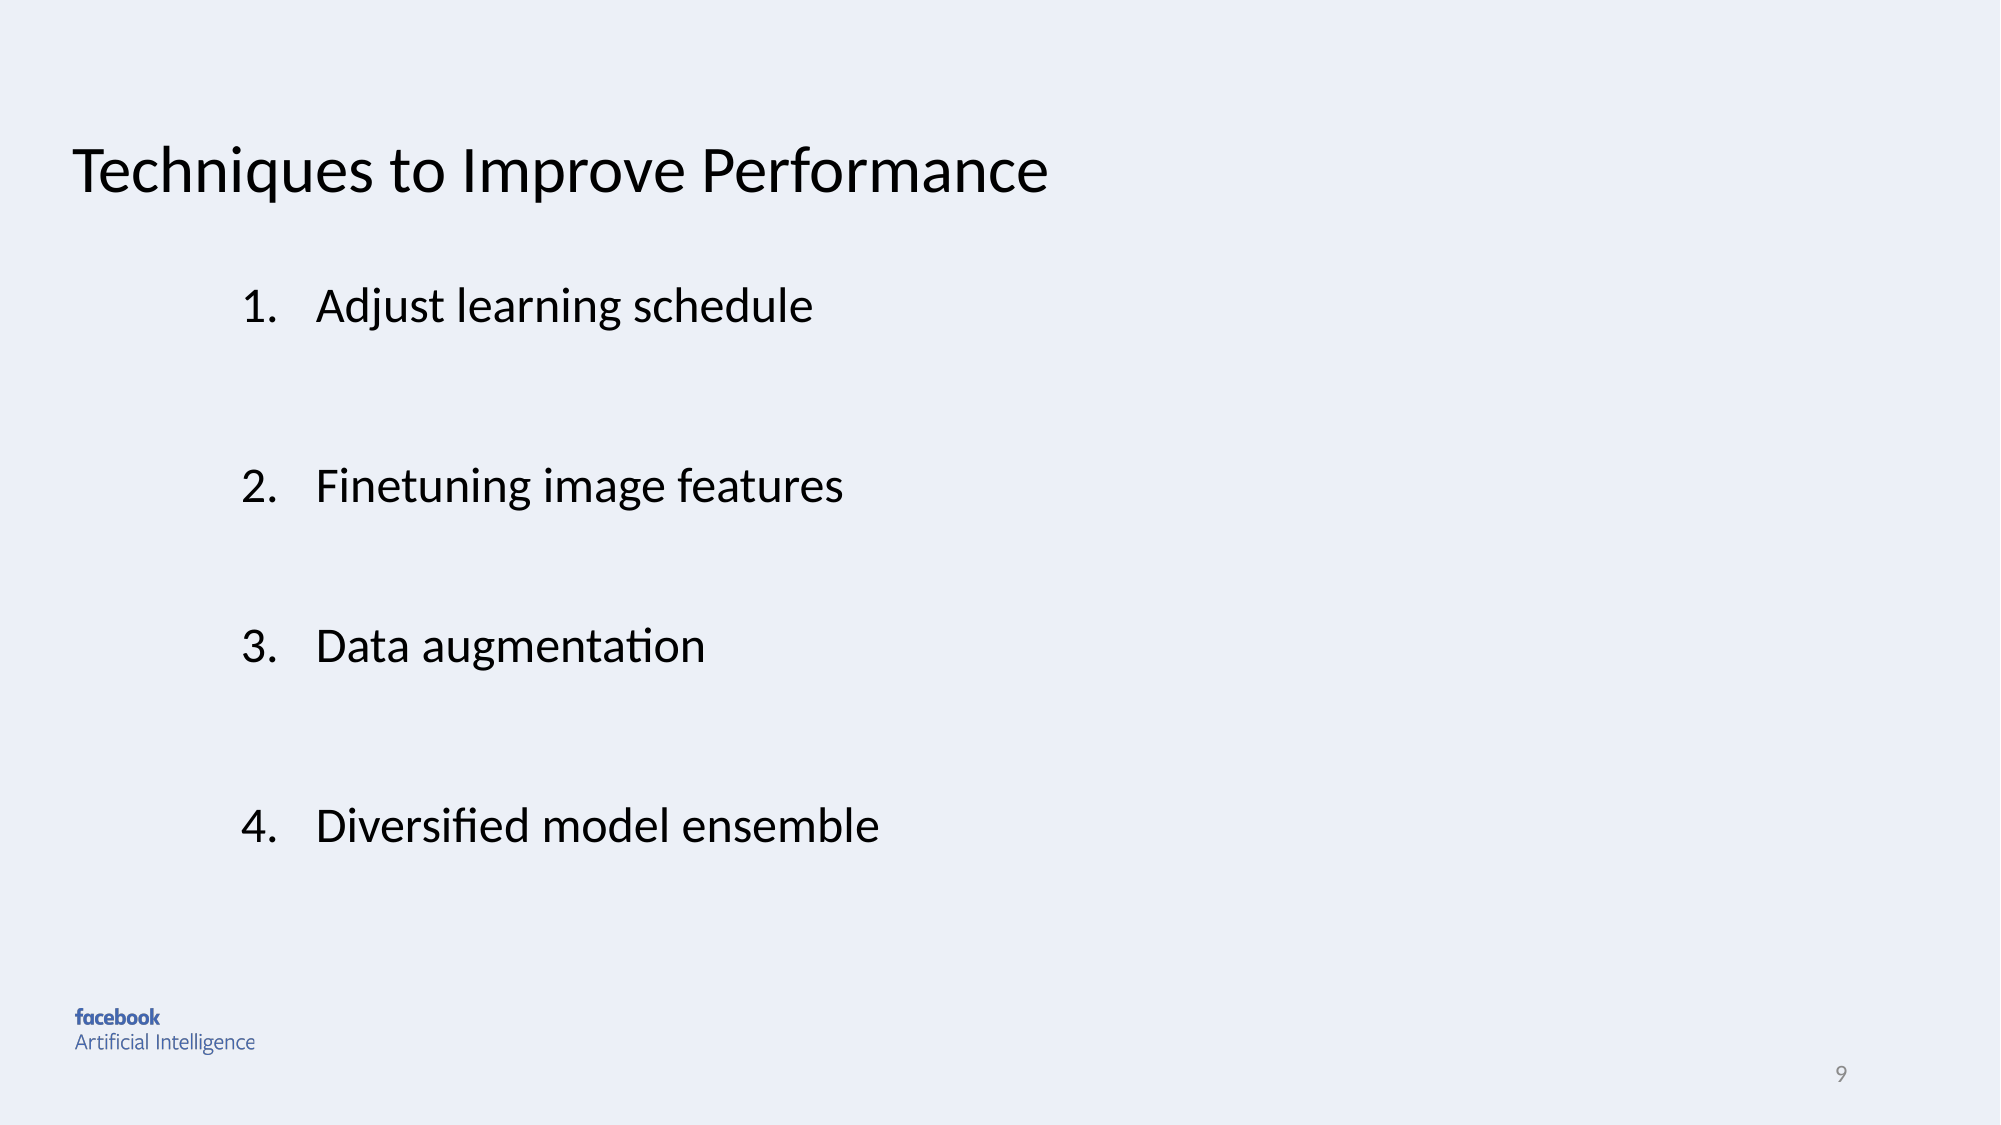

Techniques to Improve Performance
Adjust learning schedule

Finetuning image features

Data augmentation

Diversified model ensemble

9